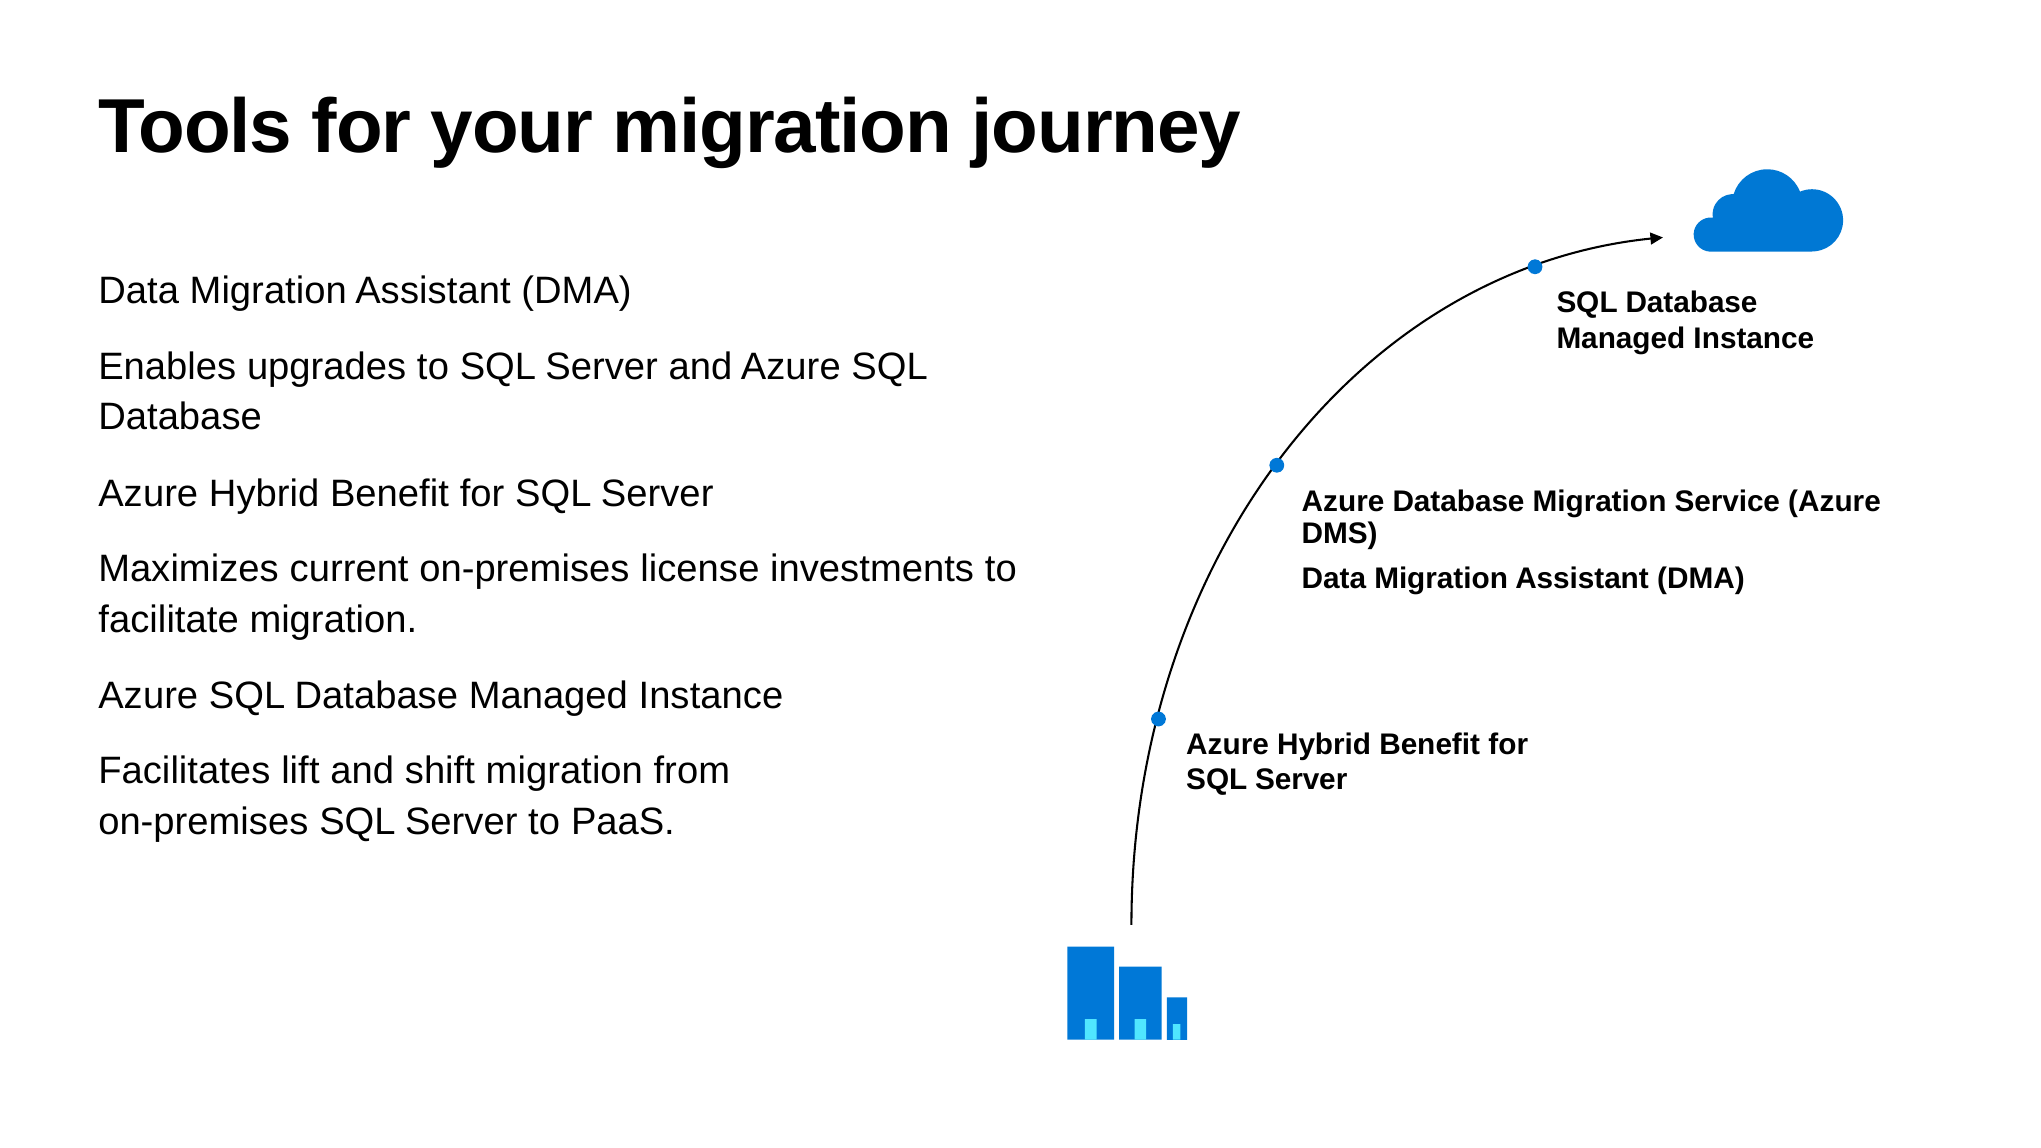

# Tools for your migration journey

Data Migration Assistant (DMA)
Enables upgrades to SQL Server and Azure SQL Database
Azure Hybrid Benefit for SQL Server
Maximizes current on-premises license investments to facilitate migration.
Azure SQL Database Managed Instance
Facilitates lift and shift migration from
on-premises SQL Server to PaaS.
SQL Database Managed Instance

Azure Database Migration Service (Azure DMS)
Data Migration Assistant (DMA)
Azure Hybrid Benefit for SQL Server